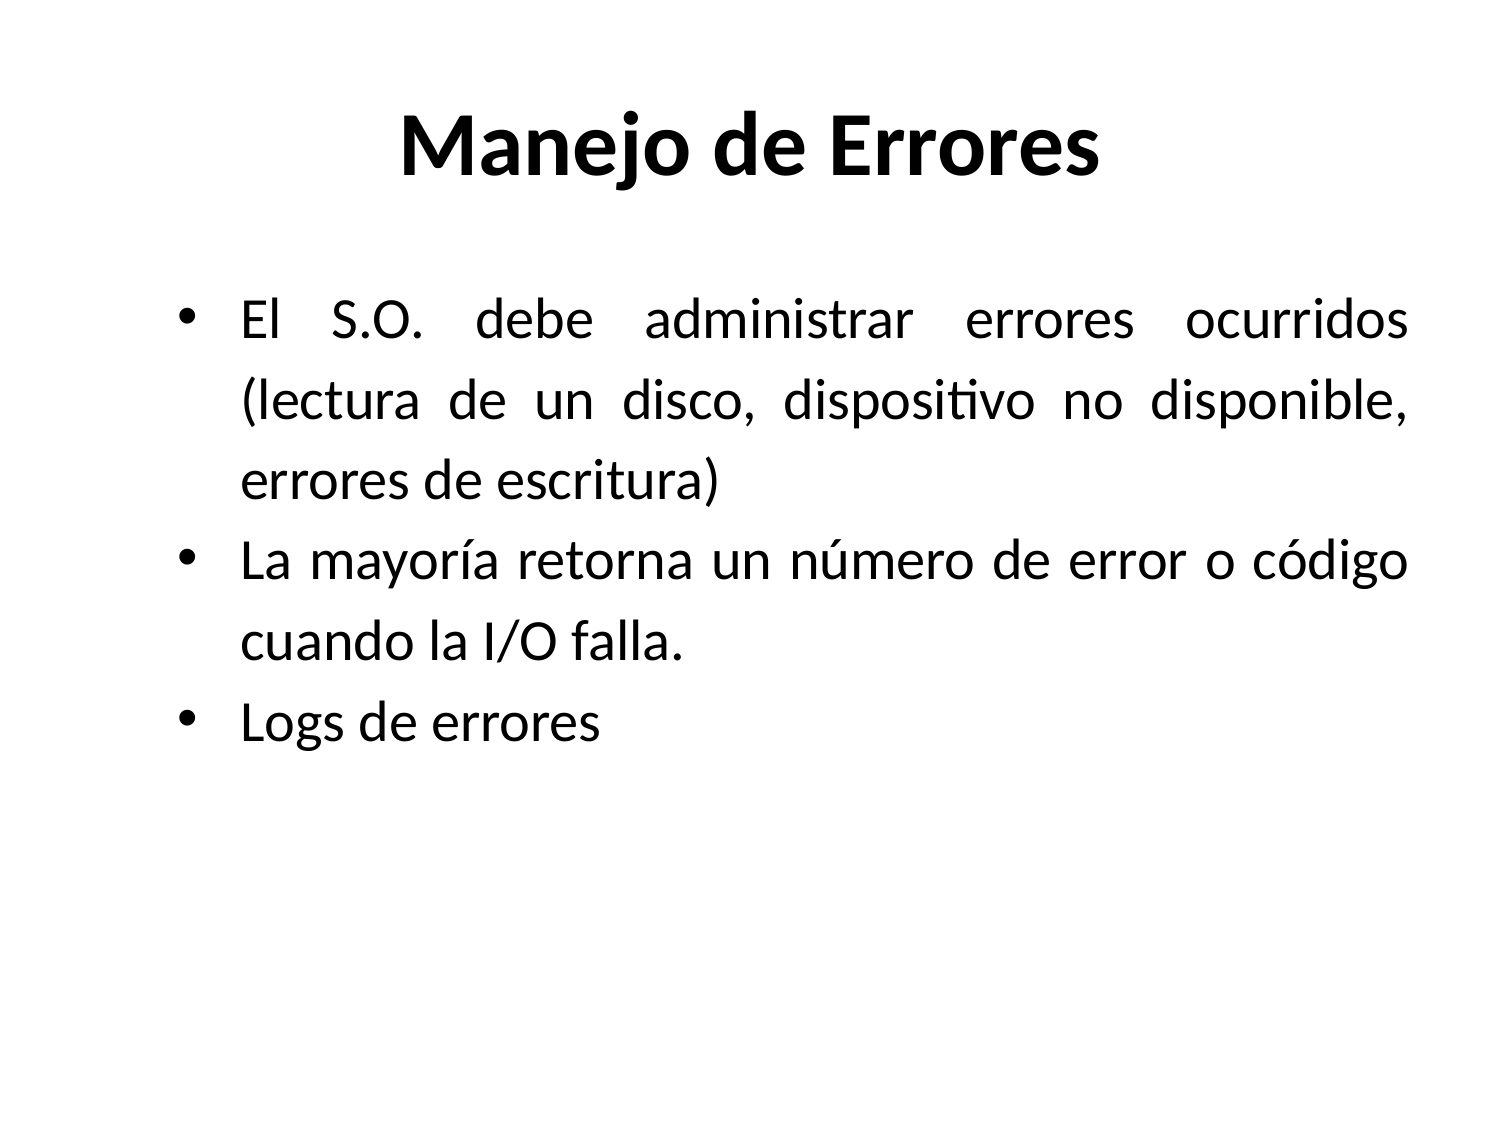

# Manejo de Errores
El S.O. debe administrar errores ocurridos (lectura de un disco, dispositivo no disponible, errores de escritura)
La mayoría retorna un número de error o código cuando la I/O falla.
Logs de errores